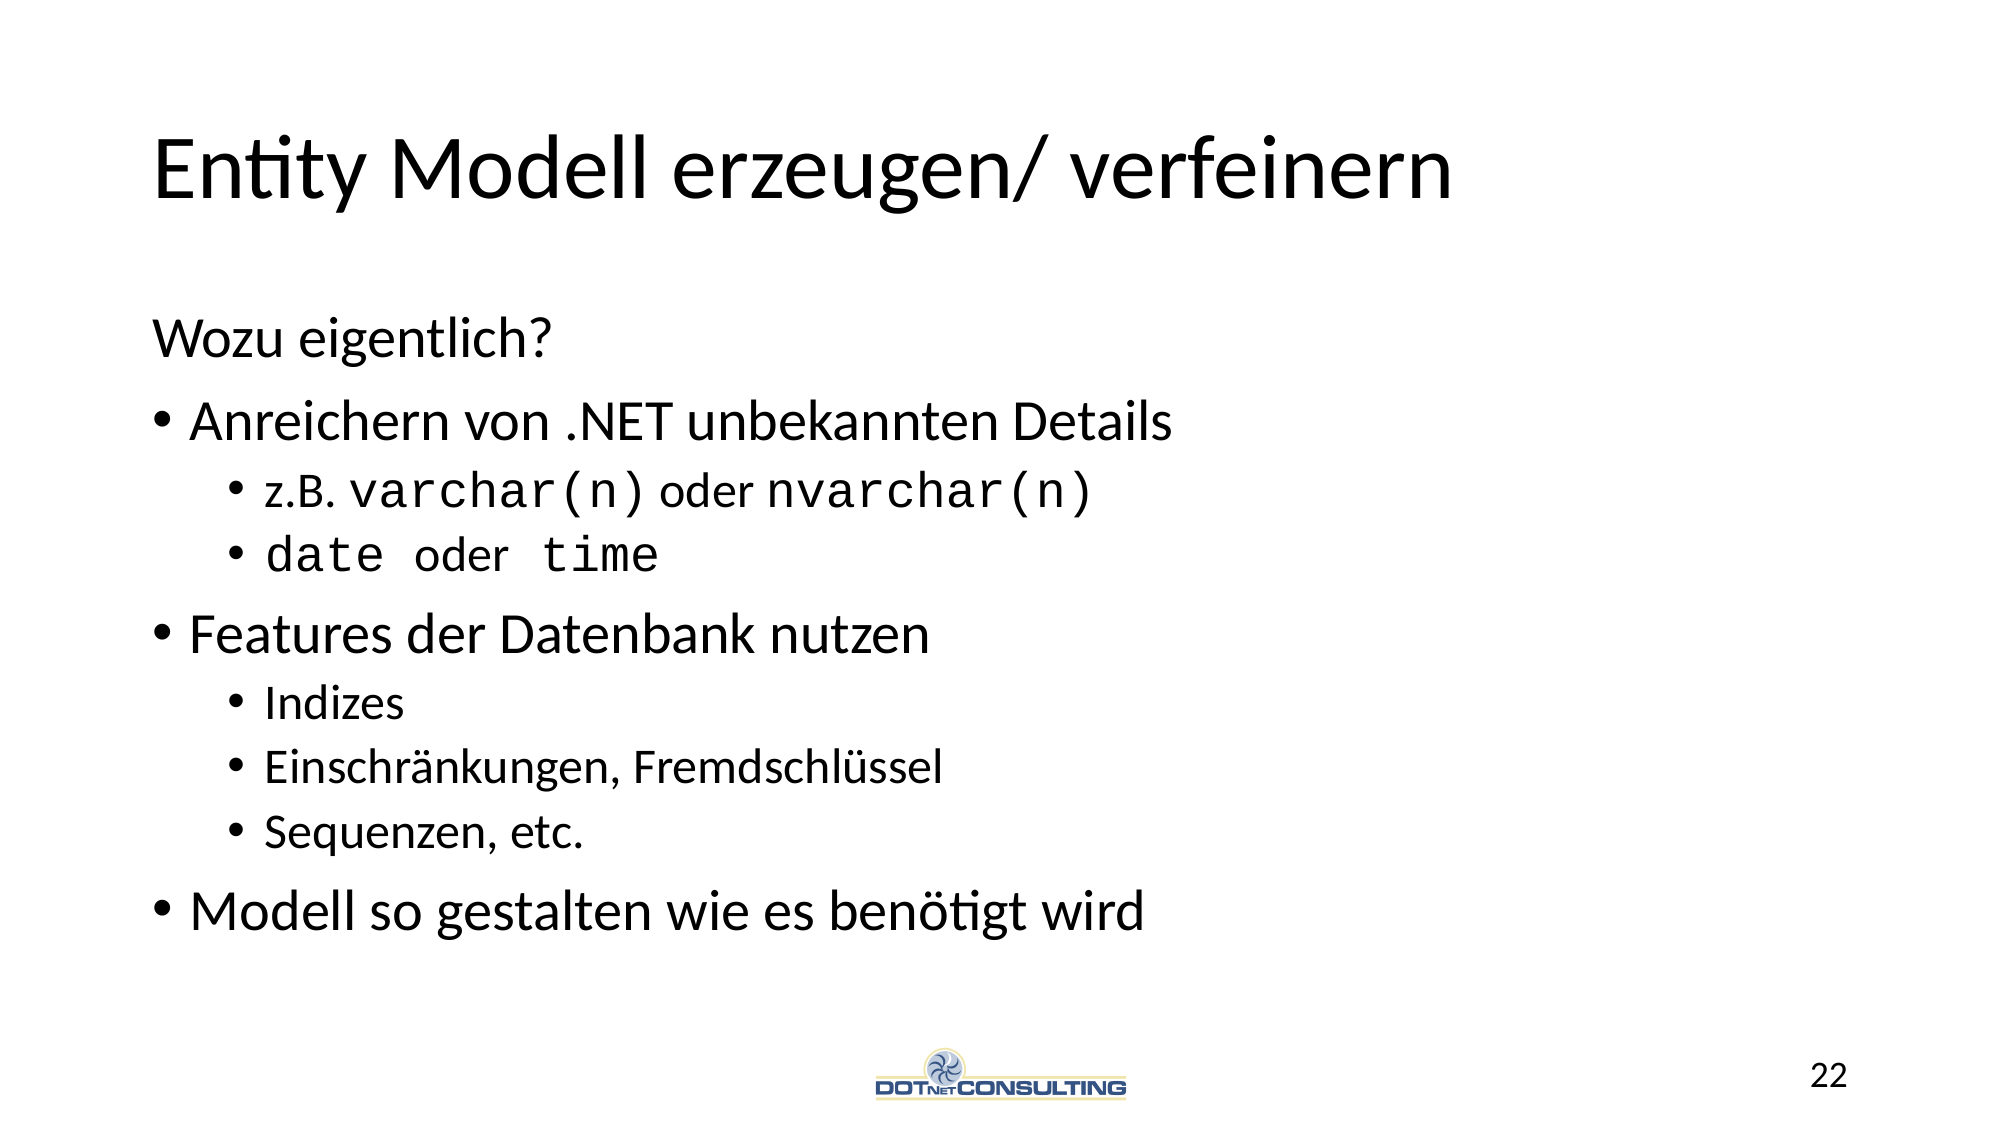

# Entity Modell erzeugen/ verfeinern
Wozu eigentlich?
Anreichern von .NET unbekannten Details
z.B. varchar(n) oder nvarchar(n)
date oder time
Features der Datenbank nutzen
Indizes
Einschränkungen, Fremdschlüssel
Sequenzen, etc.
Modell so gestalten wie es benötigt wird

22